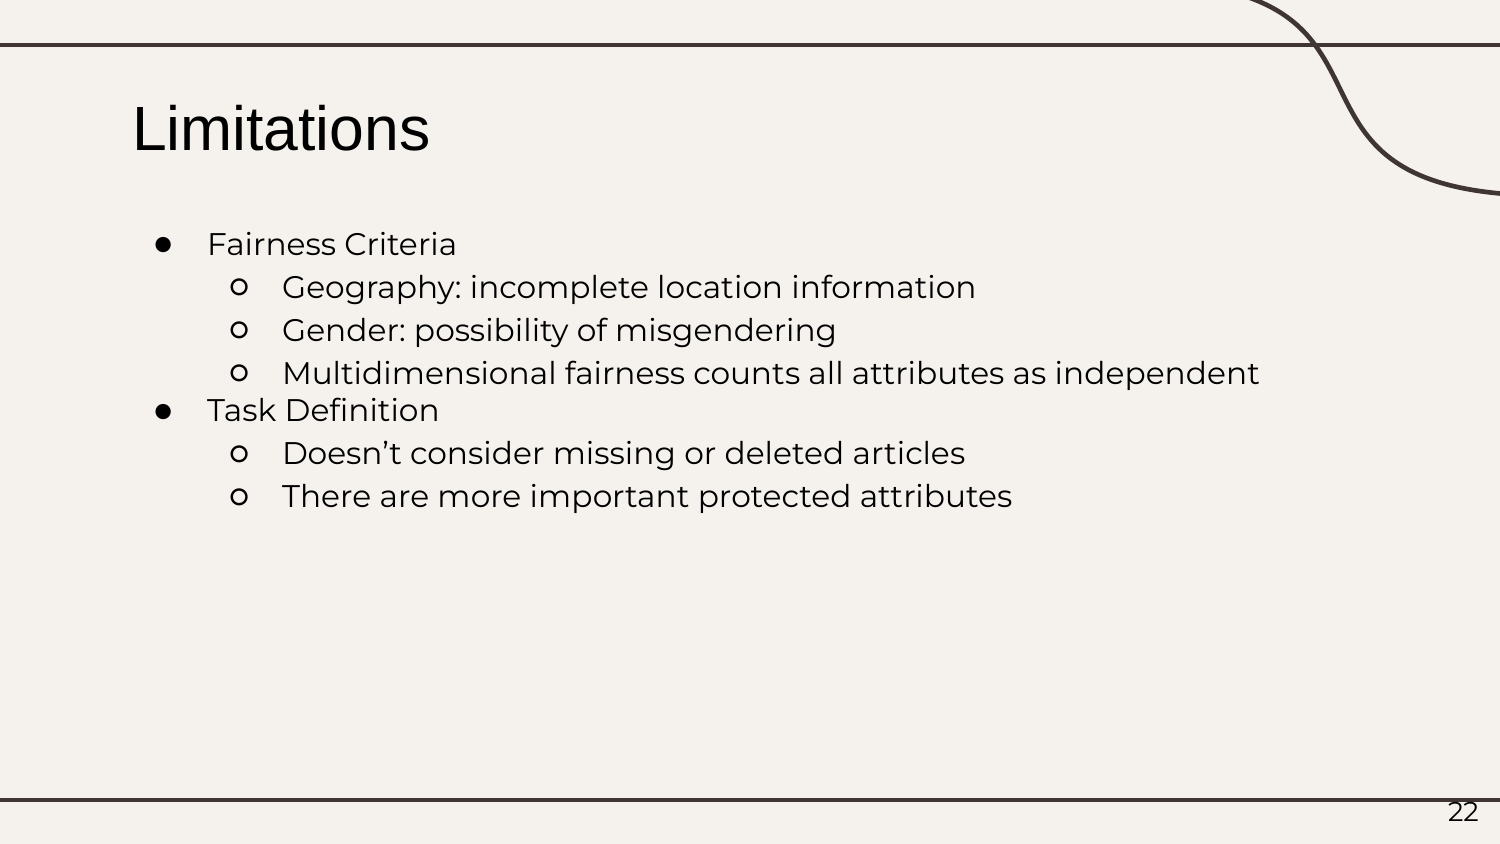

# Limitations
Fairness Criteria
Geography: incomplete location information
Gender: possibility of misgendering
Multidimensional fairness counts all attributes as independent
Task Definition
Doesn’t consider missing or deleted articles
There are more important protected attributes
22